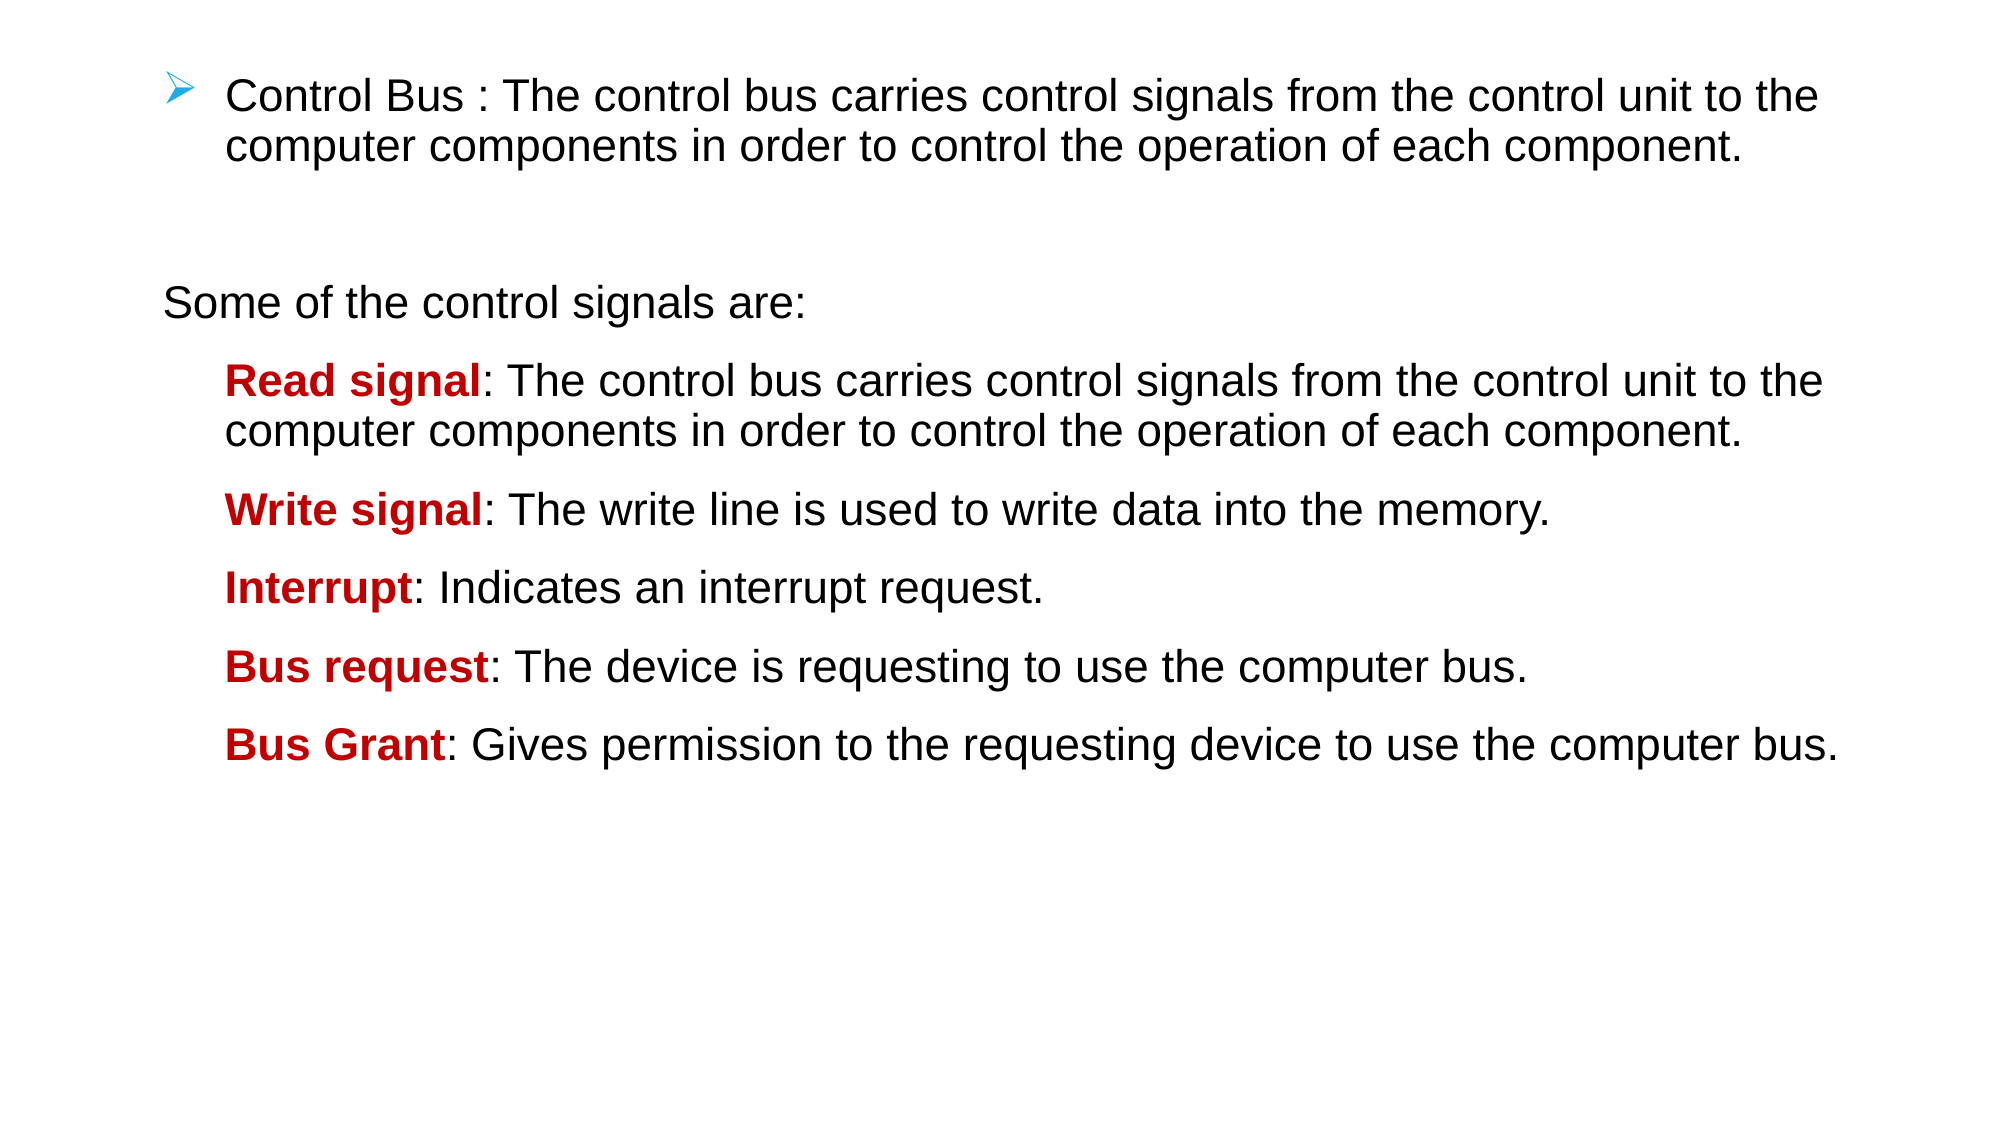

Control Bus : The control bus carries control signals from the control unit to the computer components in order to control the operation of each component.

Some of the control signals are:
Read signal: The control bus carries control signals from the control unit to the computer components in order to control the operation of each component.
Write signal: The write line is used to write data into the memory.
Interrupt: Indicates an interrupt request.
Bus request: The device is requesting to use the computer bus.
Bus Grant: Gives permission to the requesting device to use the computer bus.